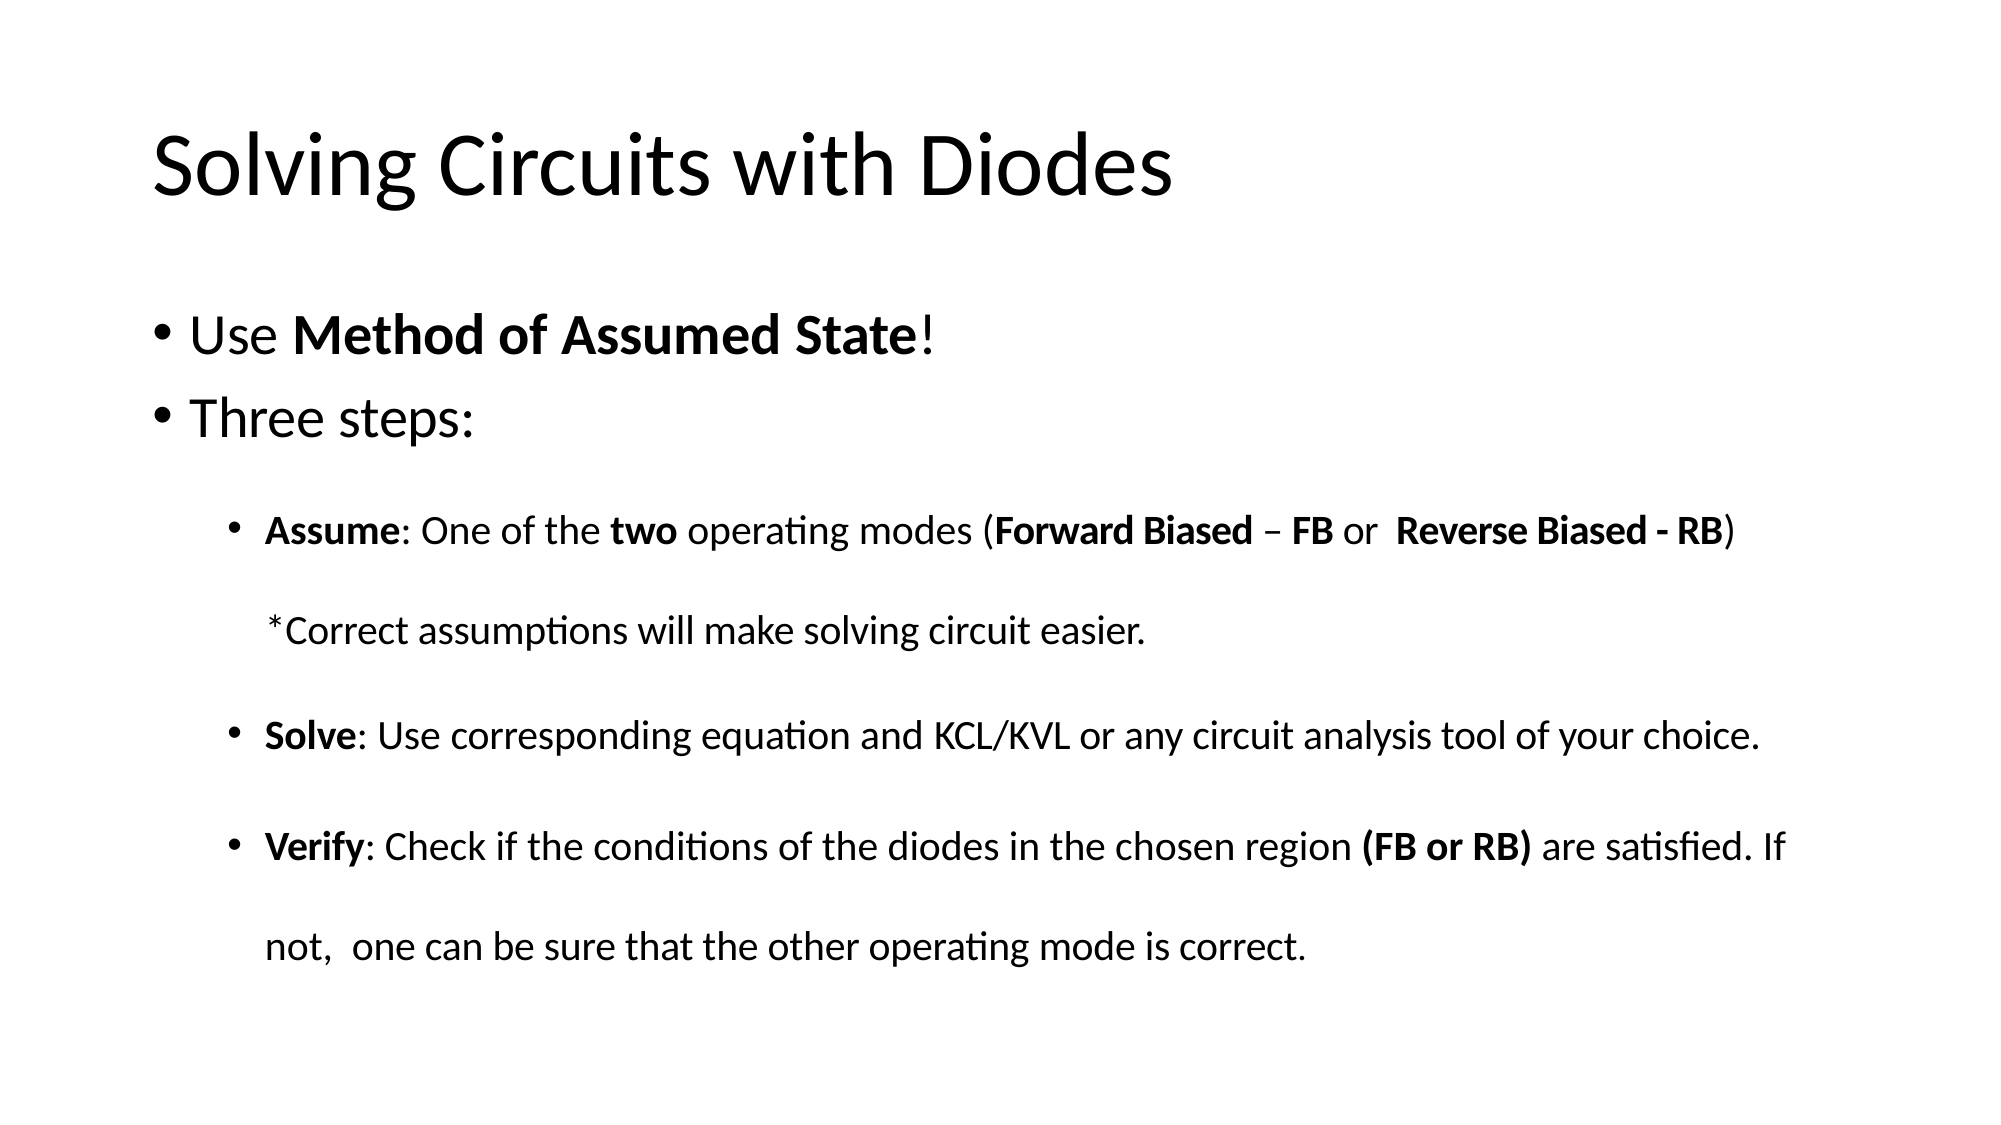

# Solving Circuits with Diodes
Use Method of Assumed State!
Three steps:
Assume: One of the two operating modes (Forward Biased – FB or  Reverse Biased - RB)
*Correct assumptions will make solving circuit easier.
Solve: Use corresponding equation and KCL/KVL or any circuit analysis tool of your choice.
Verify: Check if the conditions of the diodes in the chosen region (FB or RB) are satisfied. If not,  one can be sure that the other operating mode is correct.